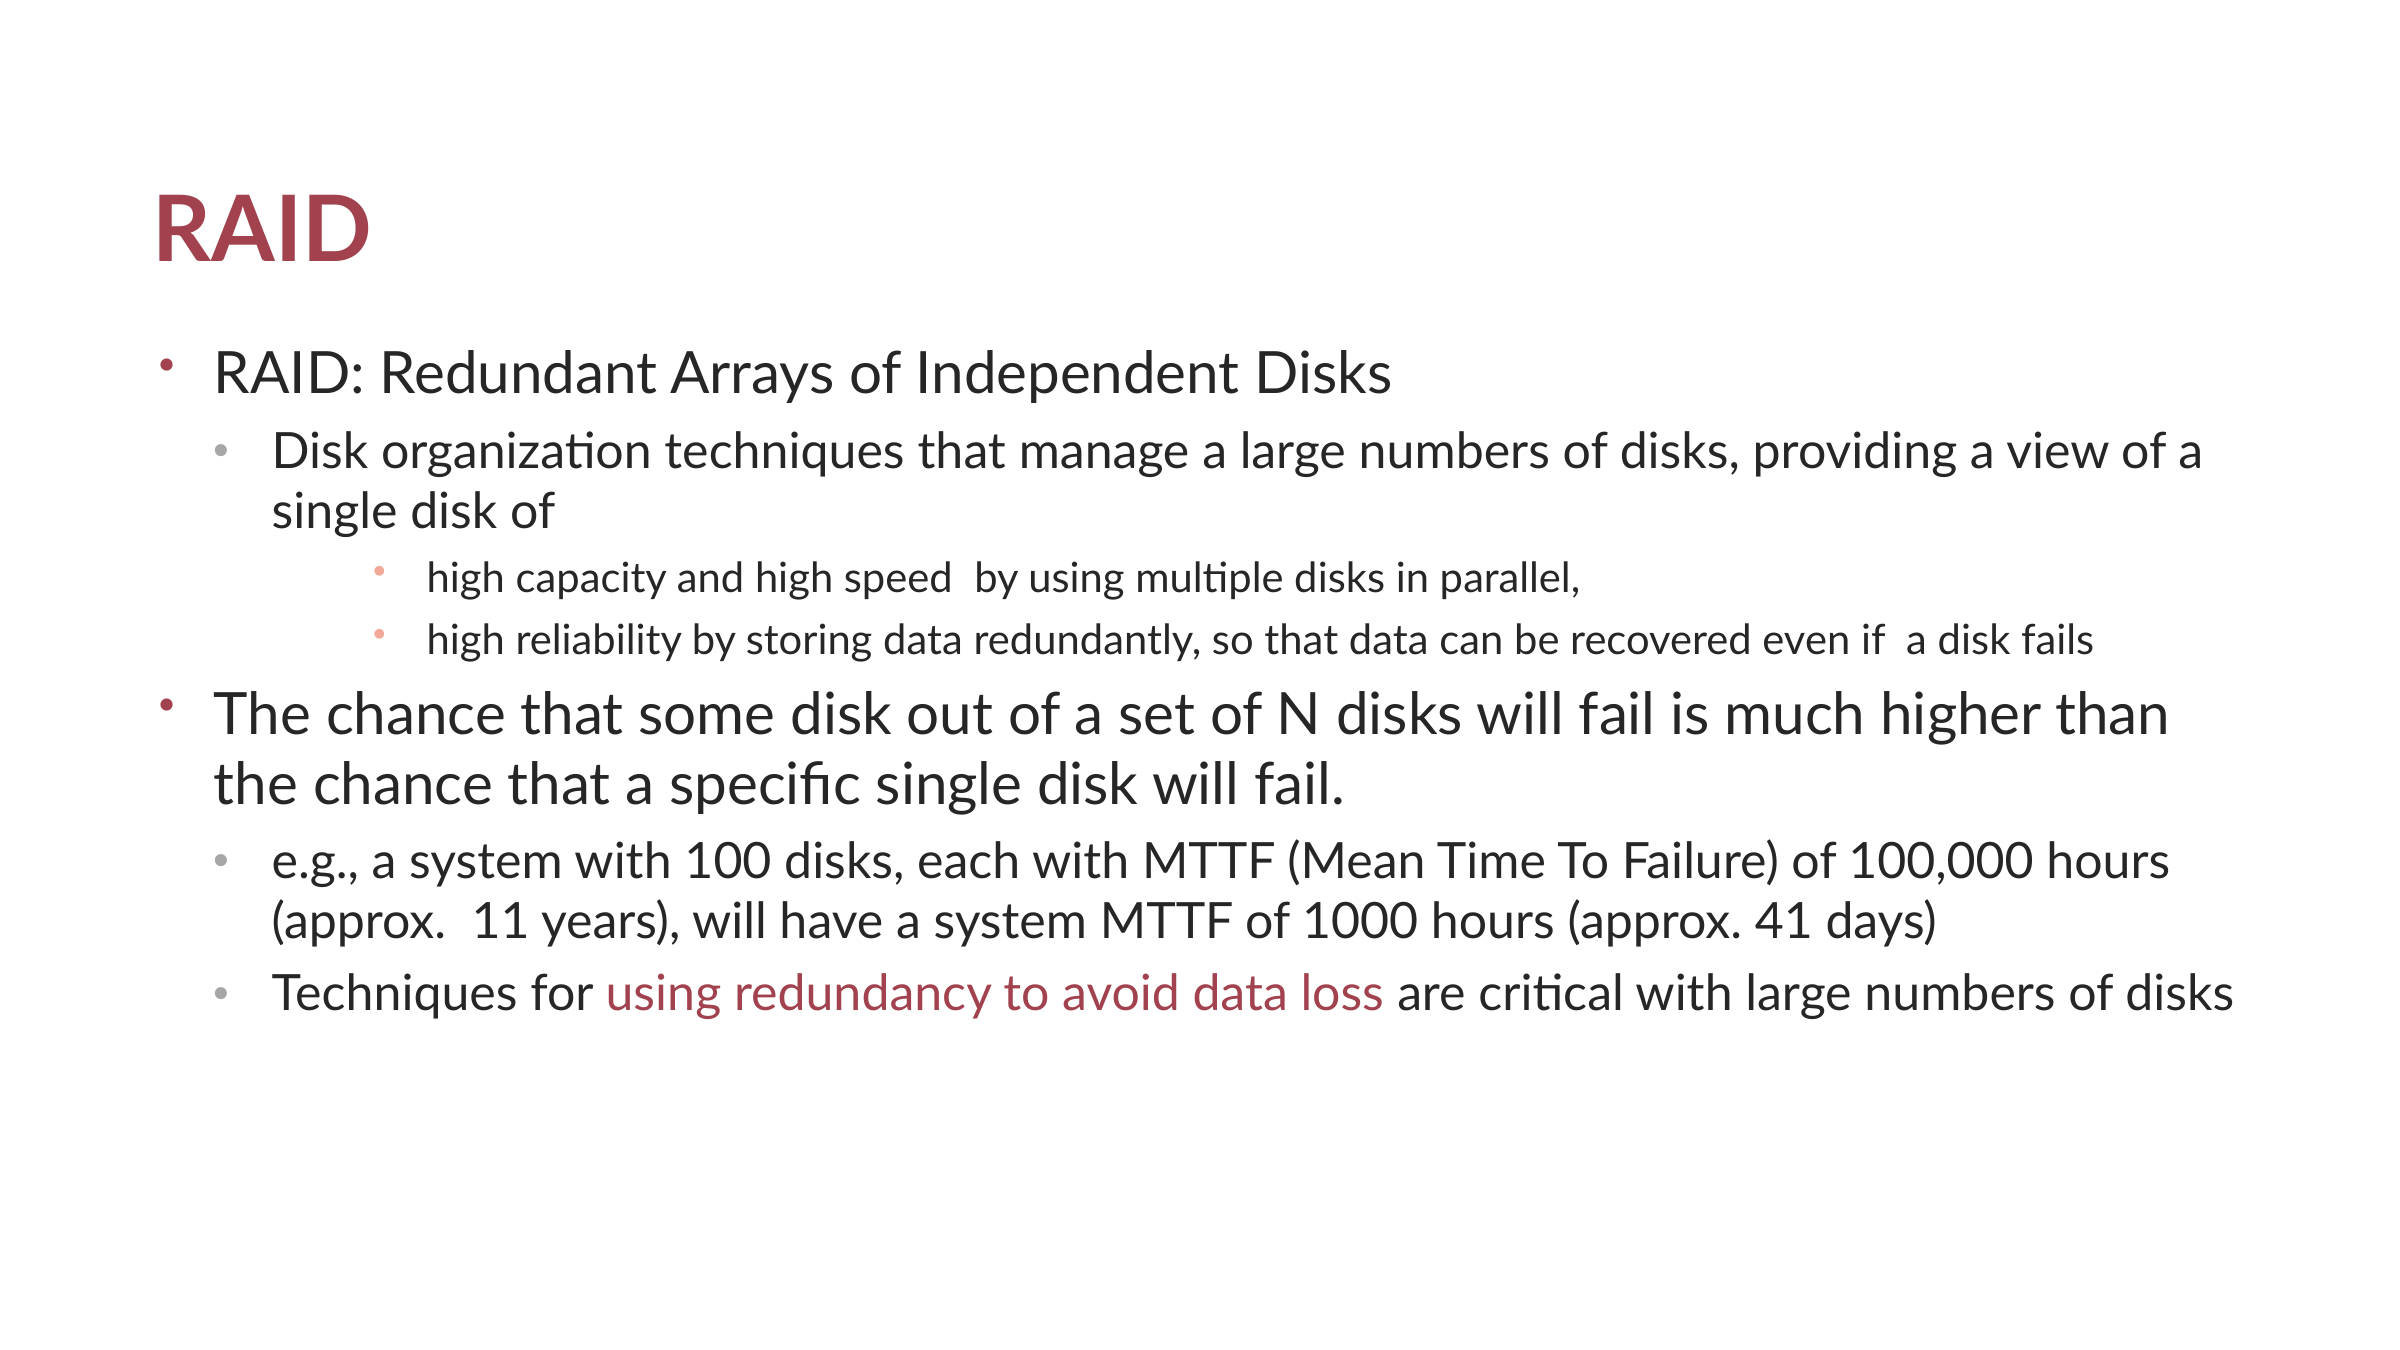

# RAID
RAID: Redundant Arrays of Independent Disks
Disk organization techniques that manage a large numbers of disks, providing a view of a single disk of
high capacity and high speed  by using multiple disks in parallel,
high reliability by storing data redundantly, so that data can be recovered even if  a disk fails
The chance that some disk out of a set of N disks will fail is much higher than the chance that a specific single disk will fail.
e.g., a system with 100 disks, each with MTTF (Mean Time To Failure) of 100,000 hours (approx.  11 years), will have a system MTTF of 1000 hours (approx. 41 days)
Techniques for using redundancy to avoid data loss are critical with large numbers of disks